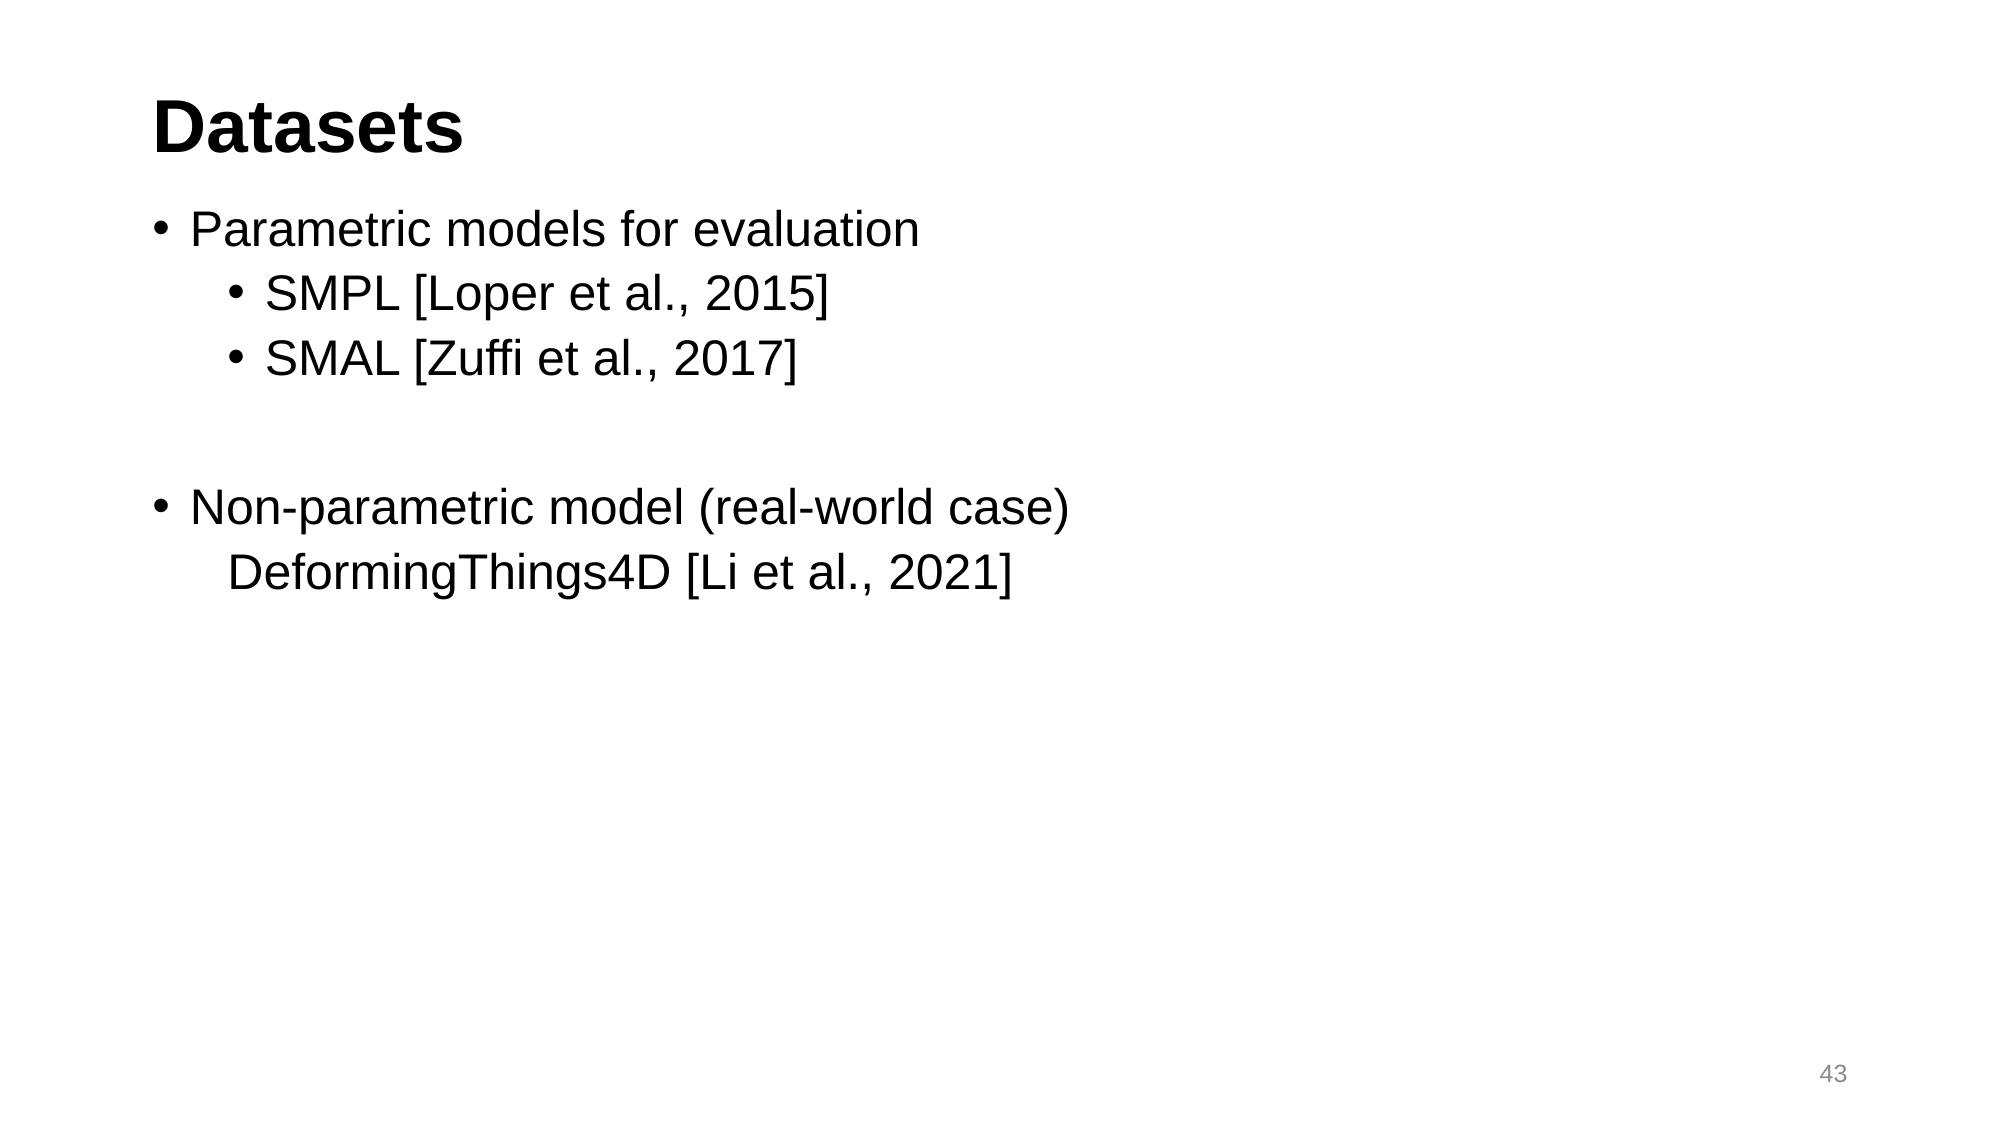

Datasets
Parametric models for evaluation
SMPL [Loper et al., 2015]
SMAL [Zuffi et al., 2017]

Non-parametric model (real-world case)
DeformingThings4D [Li et al., 2021]

43